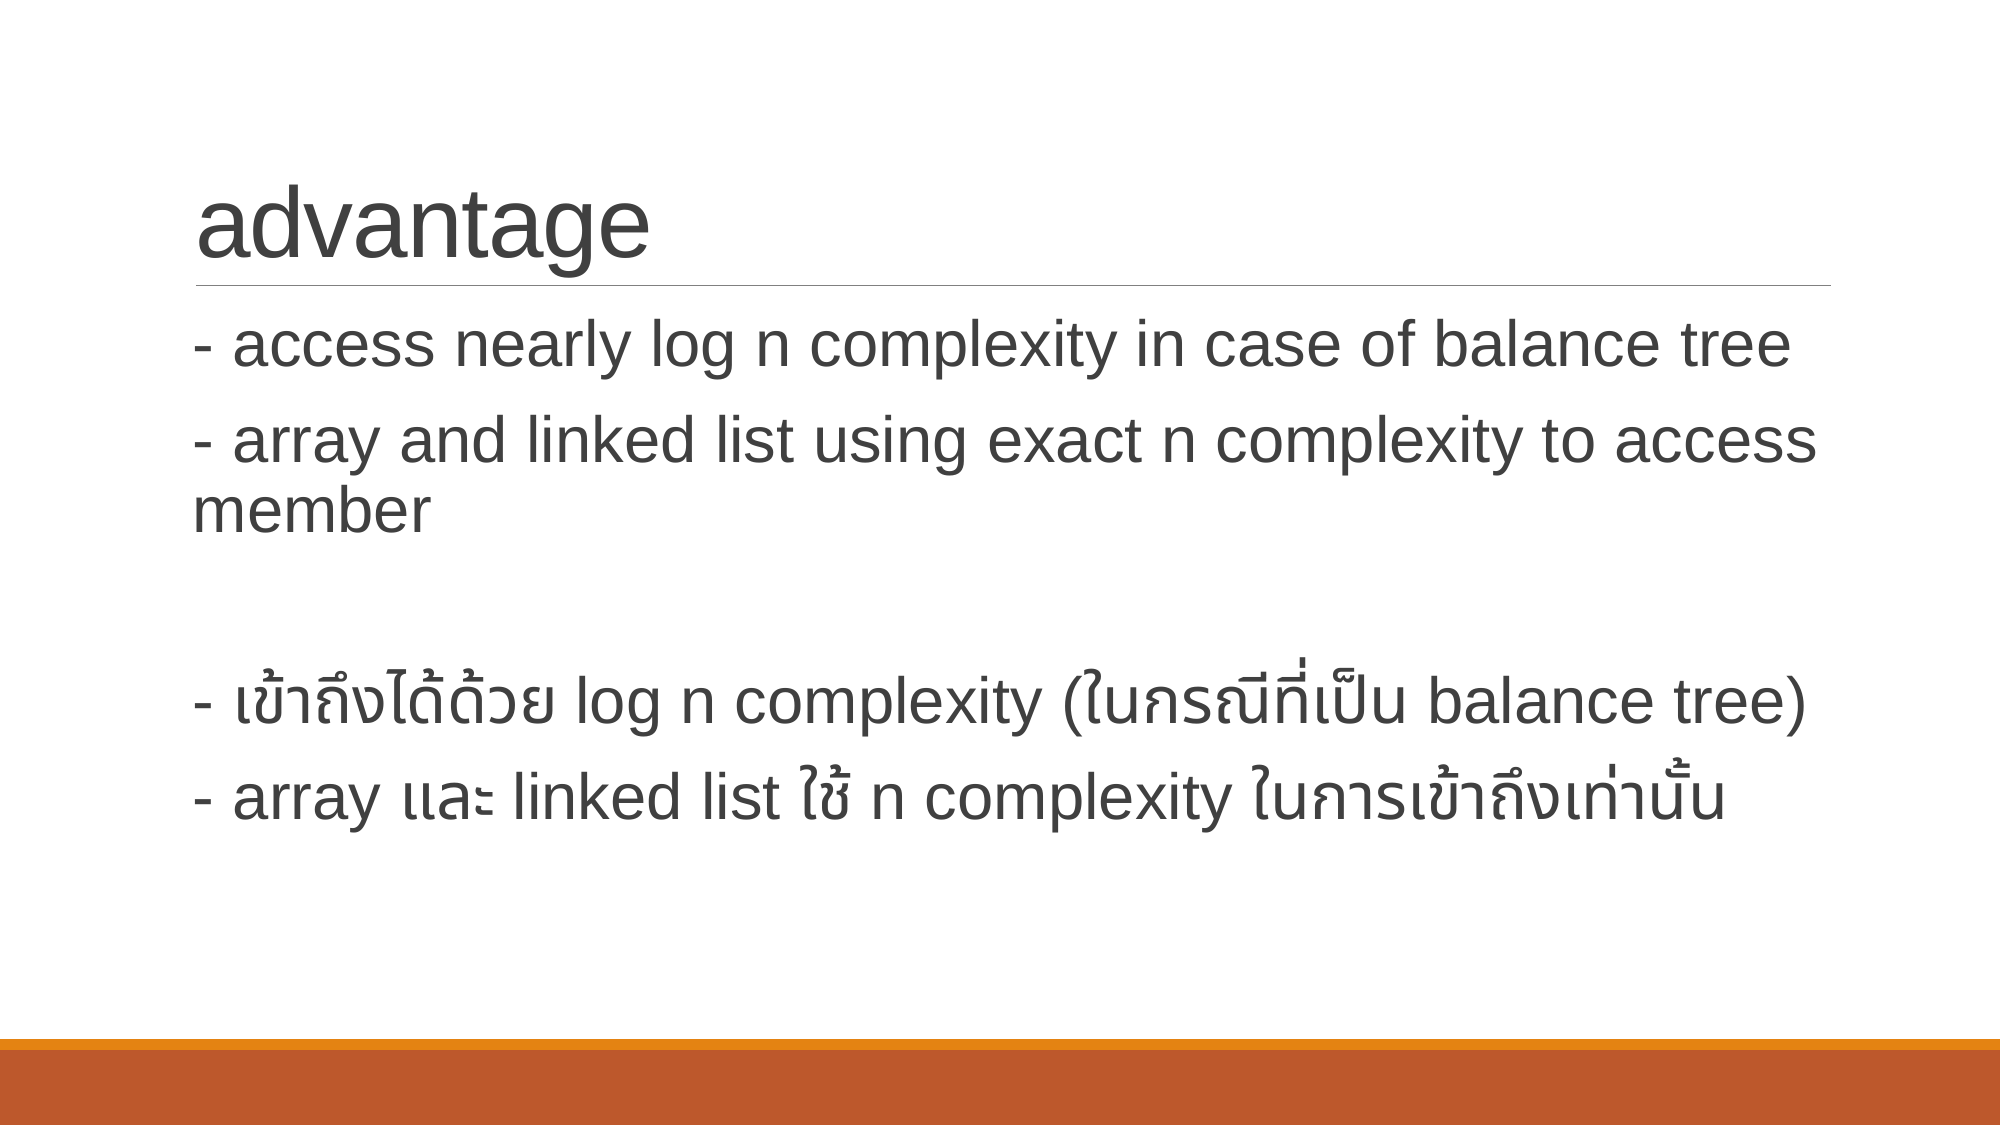

# advantage
- access nearly log n complexity in case of balance tree
- array and linked list using exact n complexity to access member

- เข้าถึงได้ด้วย log n complexity (ในกรณีที่เป็น balance tree)
- array และ linked list ใช้ n complexity ในการเข้าถึงเท่านั้น